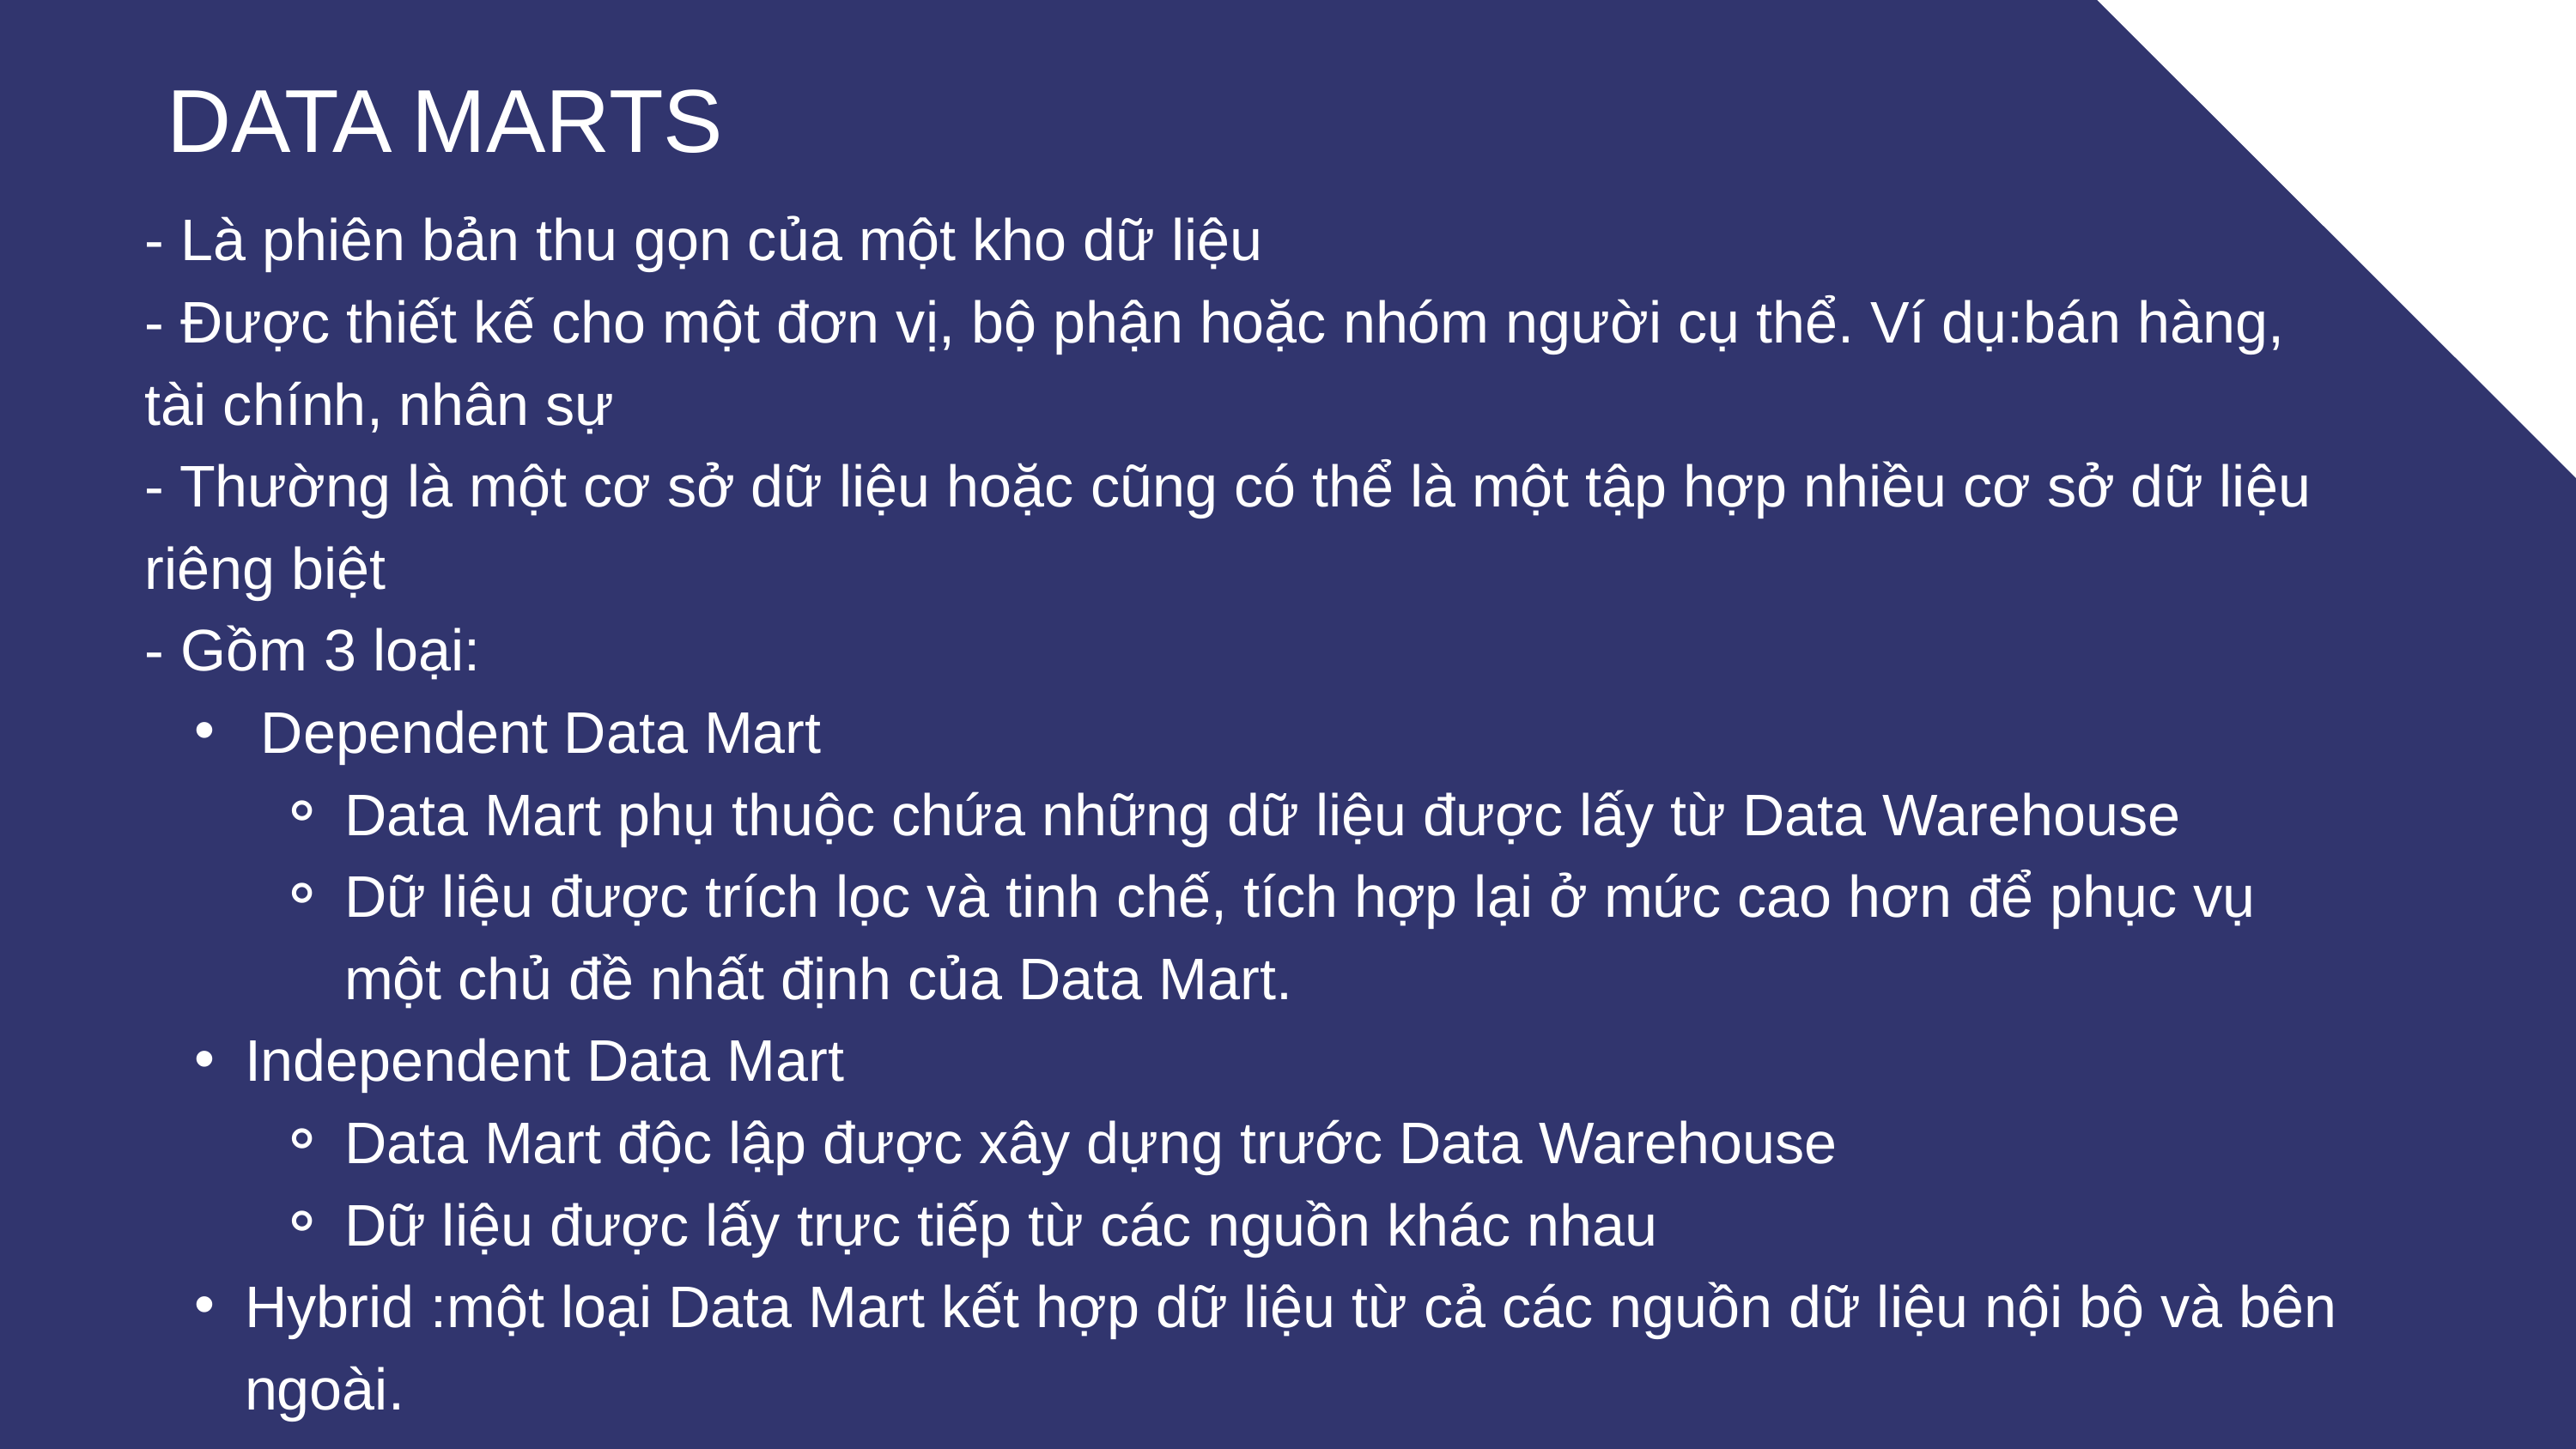

DATA MARTS
- Là phiên bản thu gọn của một kho dữ liệu
- Được thiết kế cho một đơn vị, bộ phận hoặc nhóm người cụ thể. Ví dụ:bán hàng,
tài chính, nhân sự
- Thường là một cơ sở dữ liệu hoặc cũng có thể là một tập hợp nhiều cơ sở dữ liệu riêng biệt
- Gồm 3 loại:
 Dependent Data Mart
Data Mart phụ thuộc chứa những dữ liệu được lấy từ Data Warehouse
Dữ liệu được trích lọc và tinh chế, tích hợp lại ở mức cao hơn để phục vụ một chủ đề nhất định của Data Mart.
Independent Data Mart
Data Mart độc lập được xây dựng trước Data Warehouse
Dữ liệu được lấy trực tiếp từ các nguồn khác nhau
Hybrid :một loại Data Mart kết hợp dữ liệu từ cả các nguồn dữ liệu nội bộ và bên ngoài.